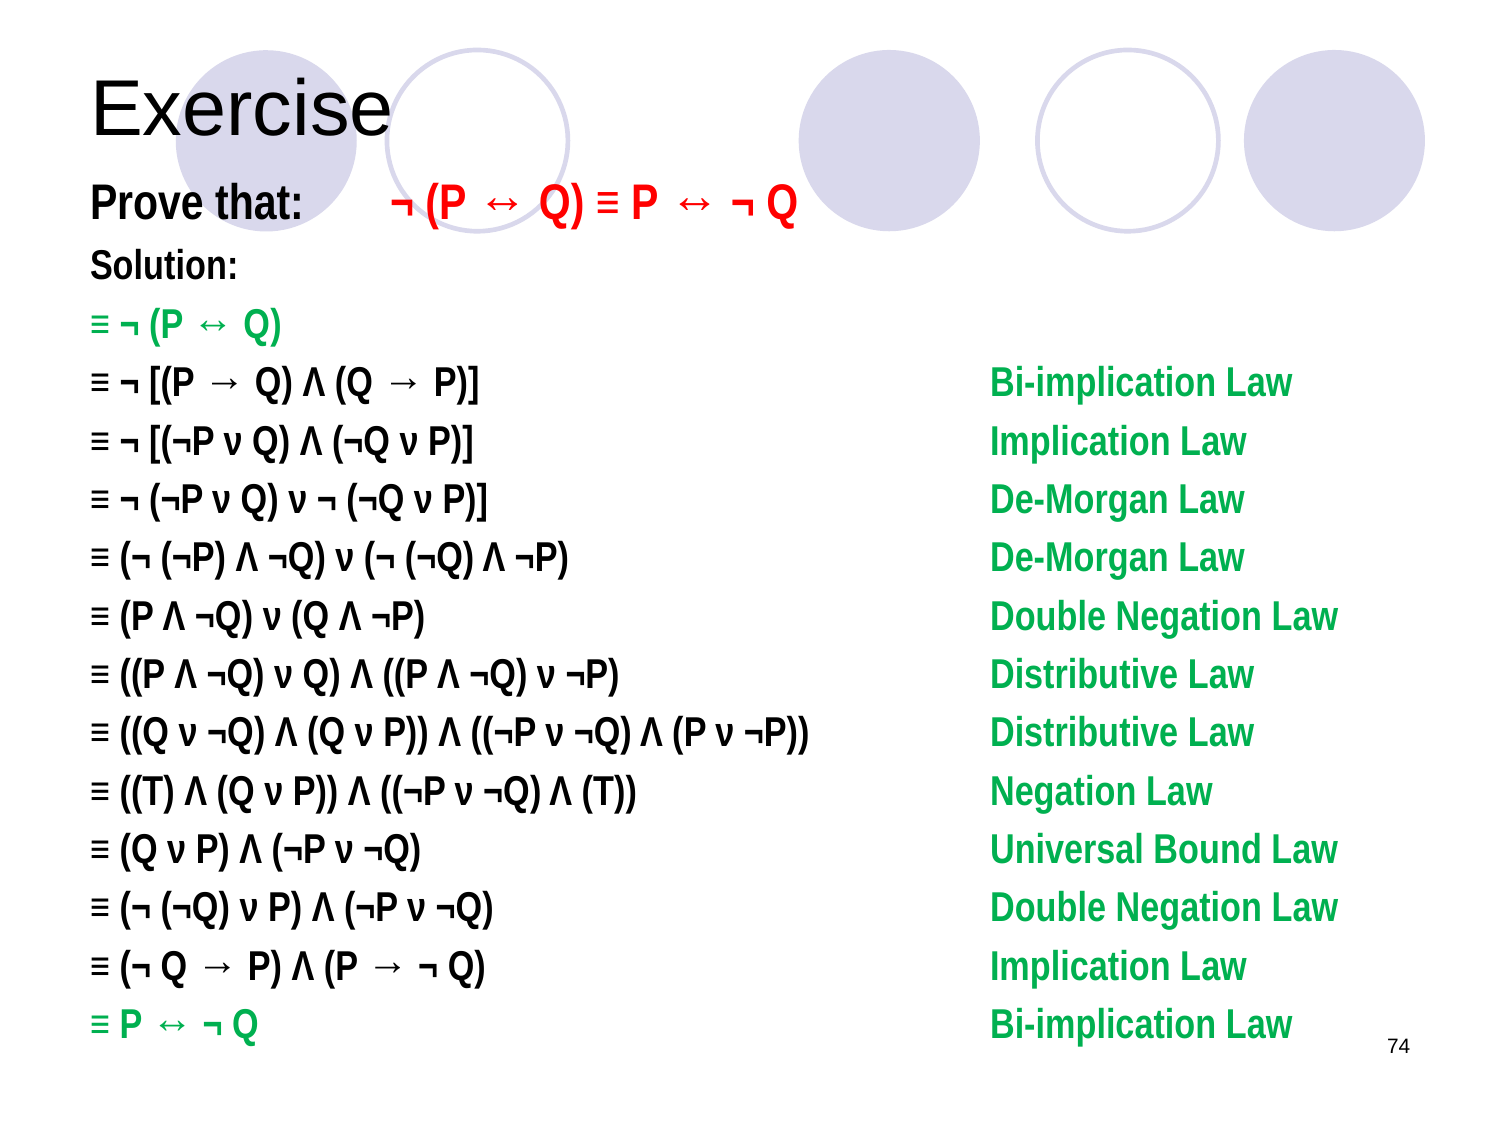

# Exercise
Prove that: 	¬ (P ↔ Q) ≡ P ↔ ¬ Q
Solution:
≡ ¬ (P ↔ Q)
≡ ¬ [(P → Q) Λ (Q → P)]				Bi-implication Law
≡ ¬ [(¬P ν Q) Λ (¬Q ν P)]				Implication Law
≡ ¬ (¬P ν Q) ν ¬ (¬Q ν P)]				De-Morgan Law
≡ (¬ (¬P) Λ ¬Q) ν (¬ (¬Q) Λ ¬P)			De-Morgan Law
≡ (P Λ ¬Q) ν (Q Λ ¬P)				Double Negation Law
≡ ((P Λ ¬Q) ν Q) Λ ((P Λ ¬Q) ν ¬P)			Distributive Law
≡ ((Q ν ¬Q) Λ (Q ν P)) Λ ((¬P ν ¬Q) Λ (P ν ¬P))		Distributive Law
≡ ((T) Λ (Q ν P)) Λ ((¬P ν ¬Q) Λ (T))			Negation Law
≡ (Q ν P) Λ (¬P ν ¬Q)				Universal Bound Law
≡ (¬ (¬Q) ν P) Λ (¬P ν ¬Q)				Double Negation Law
≡ (¬ Q → P) Λ (P → ¬ Q)				Implication Law
≡ P ↔ ¬ Q					Bi-implication Law

74